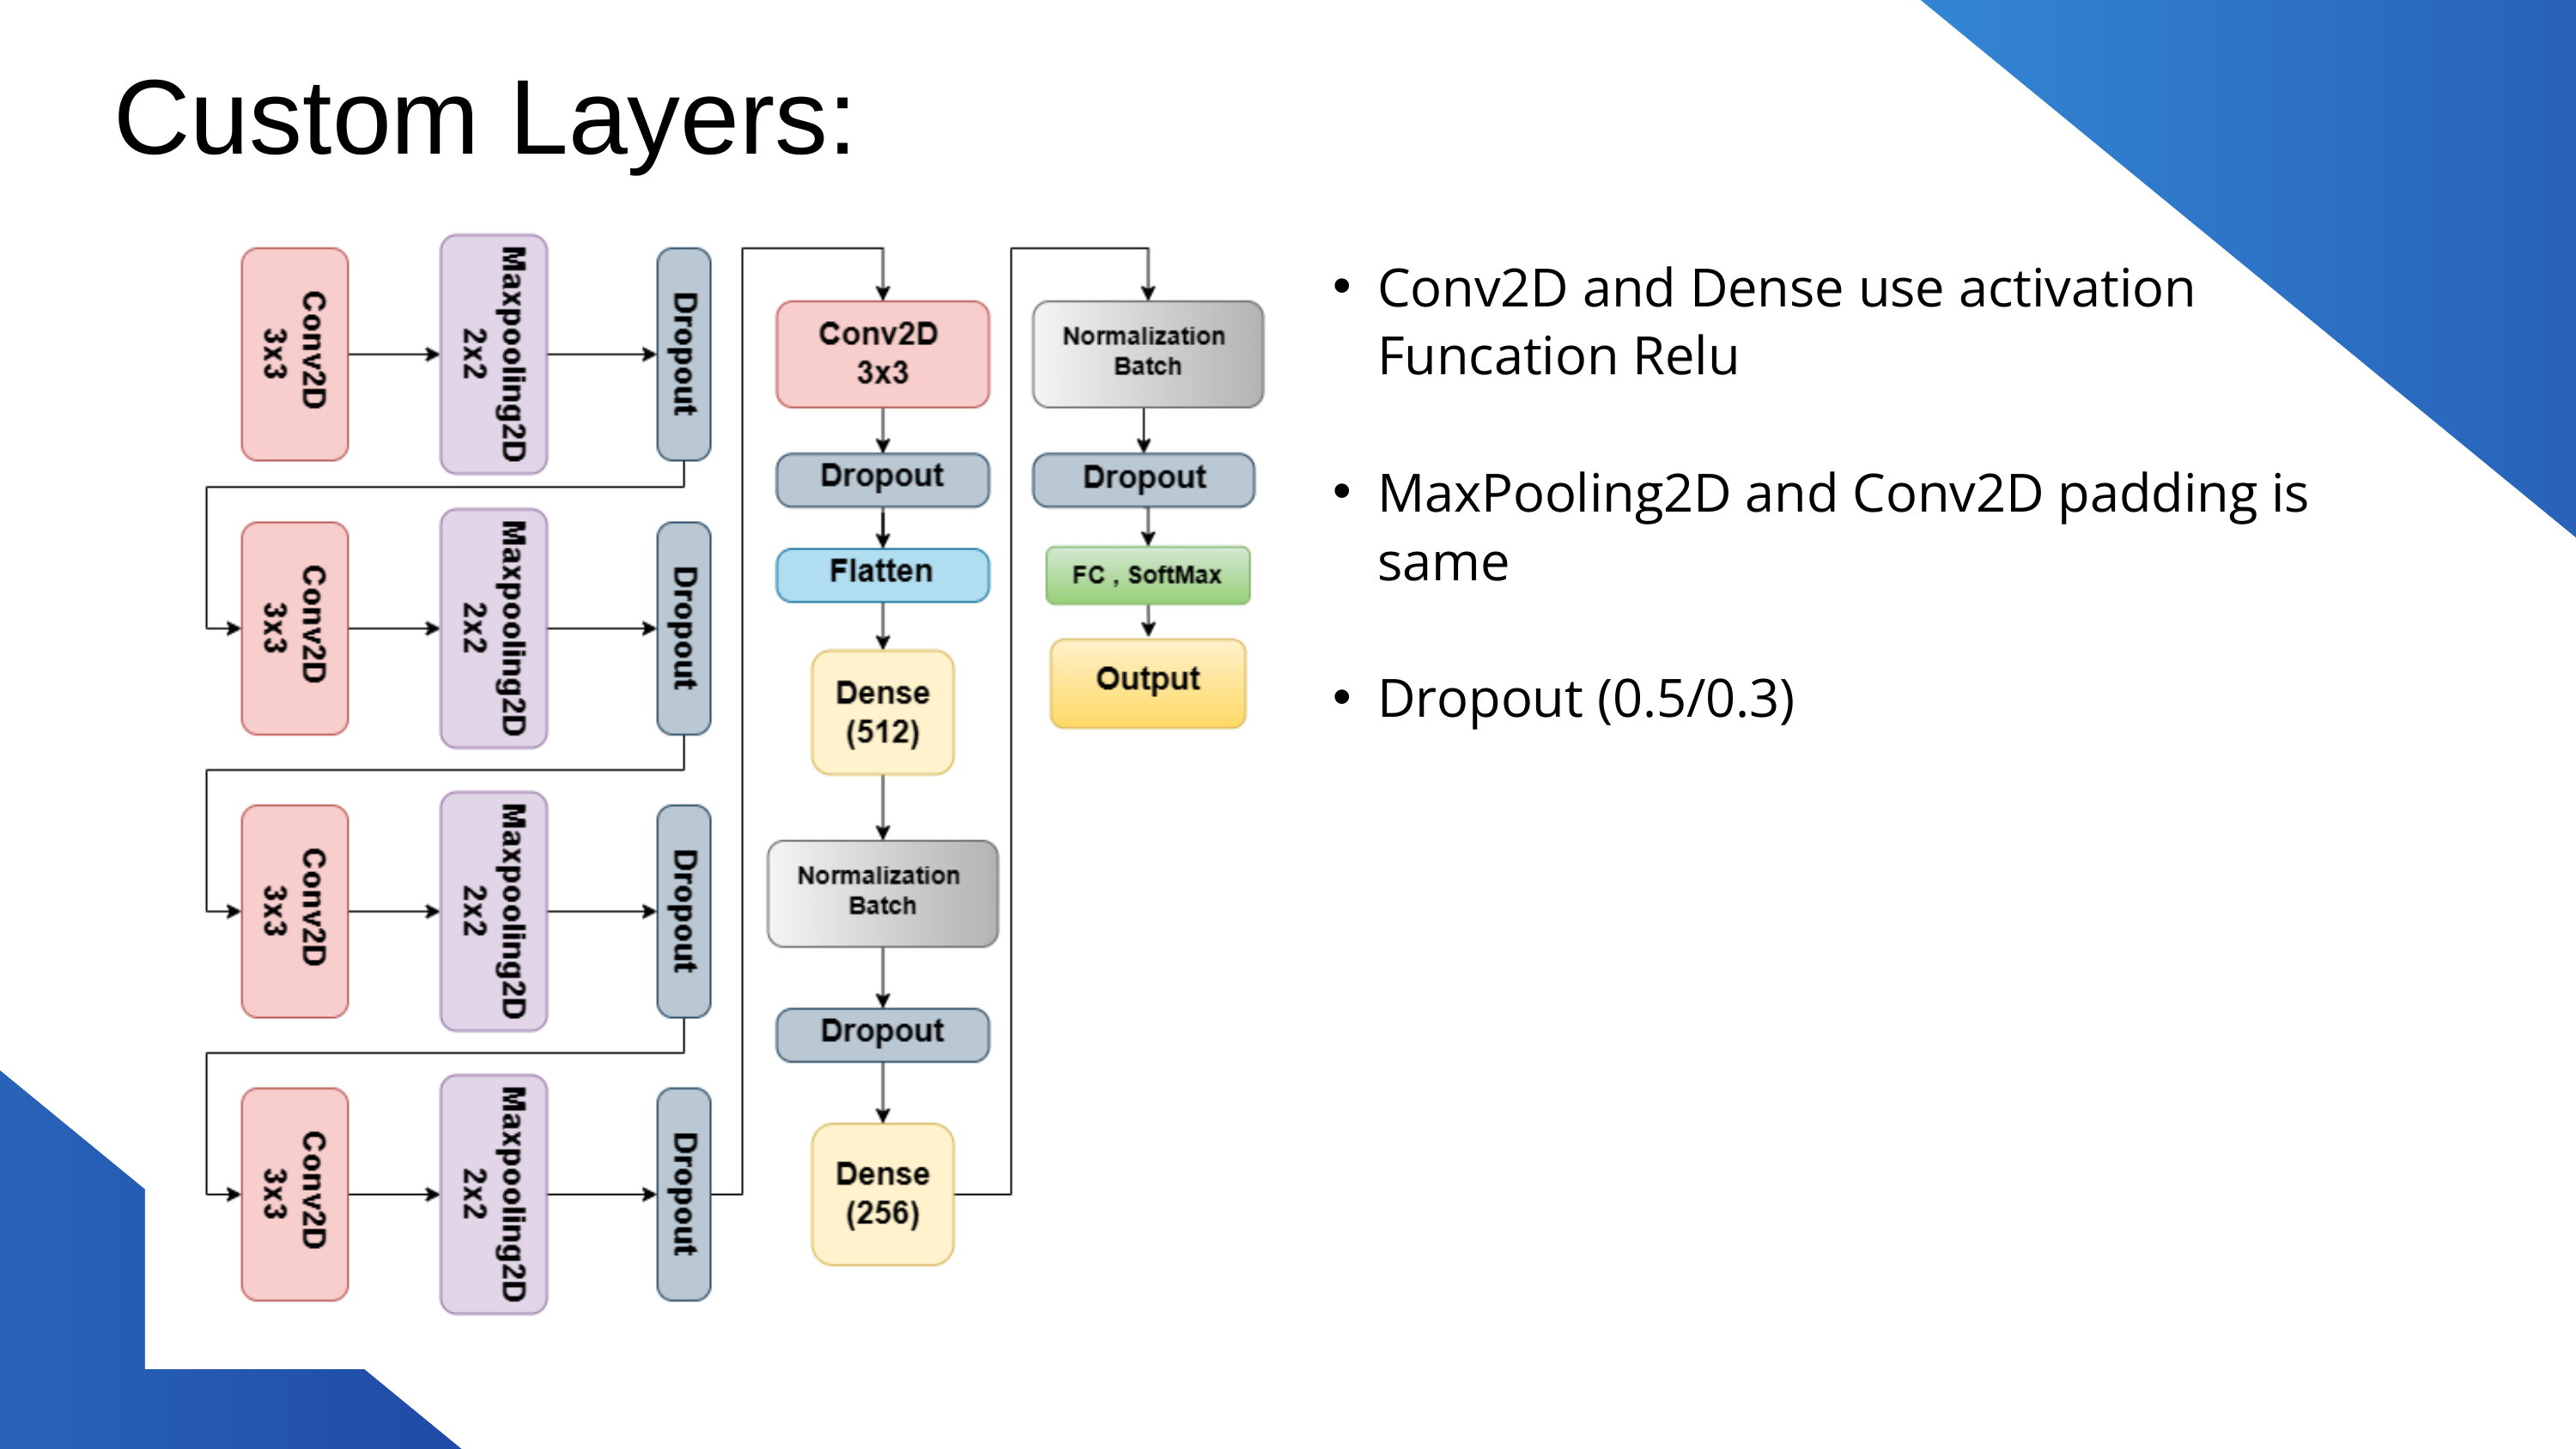

Custom Layers:

Conv2D and Dense use activation Funcation Relu

MaxPooling2D and Conv2D padding is same

Dropout (0.5/0.3)